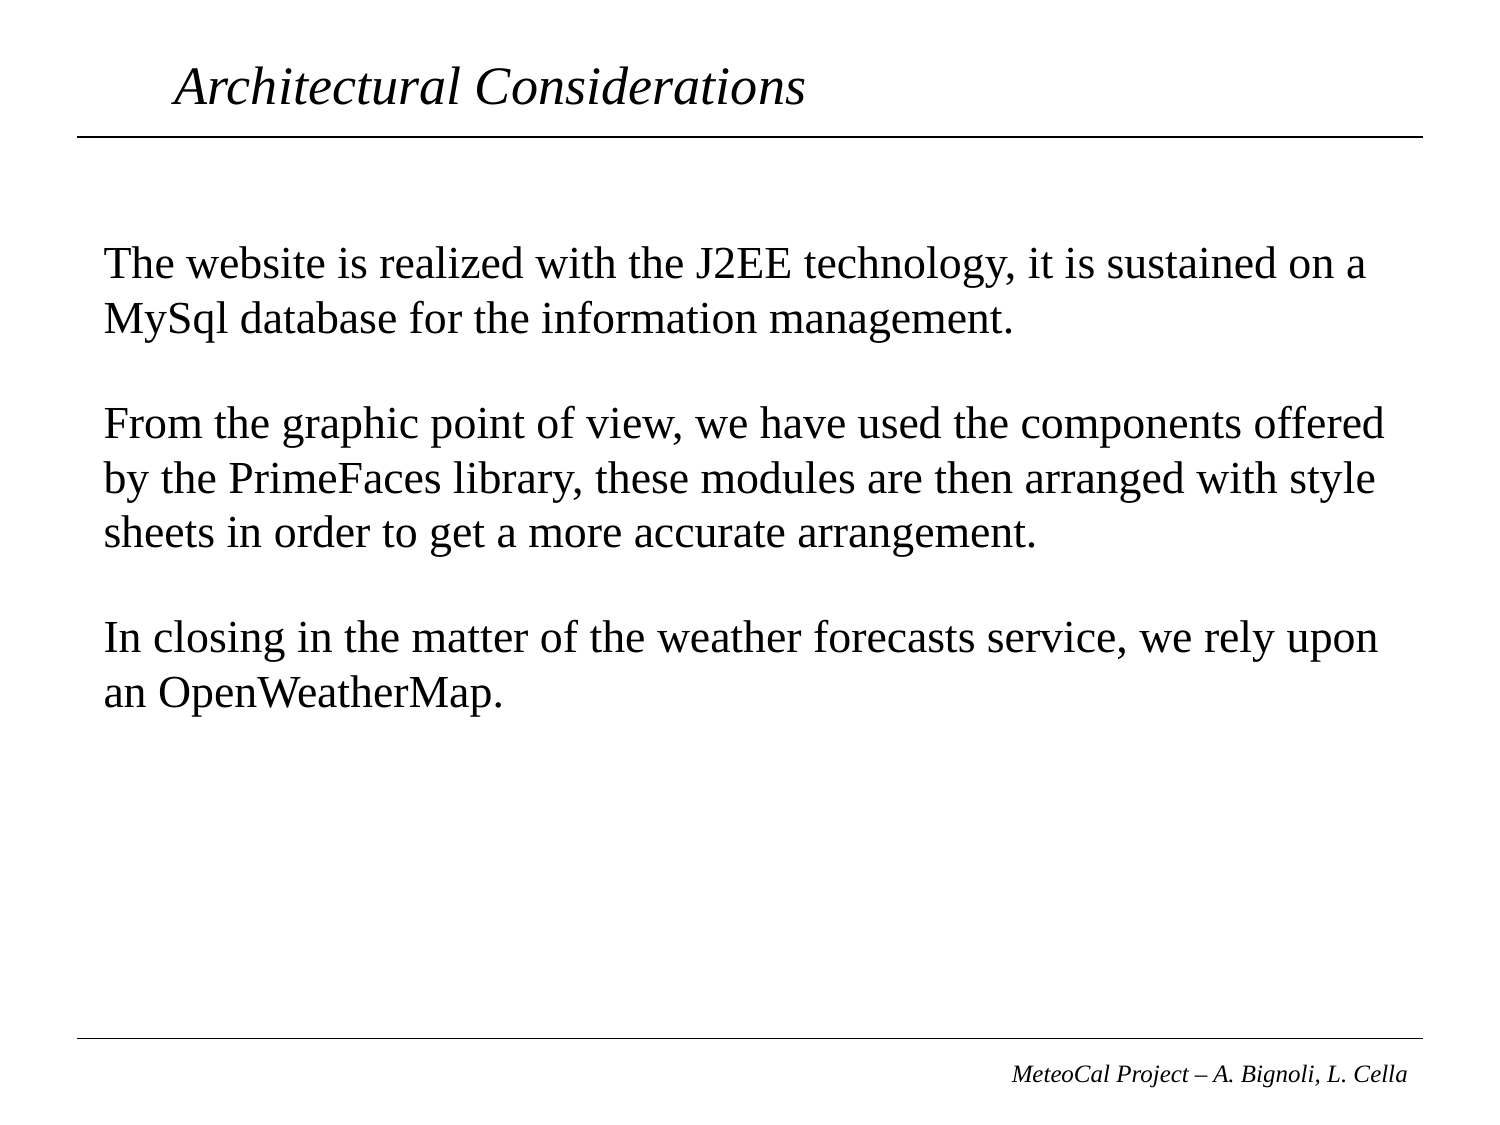

# Architectural Considerations

The website is realized with the J2EE technology, it is sustained on a MySql database for the information management.

From the graphic point of view, we have used the components offered by the PrimeFaces library, these modules are then arranged with style sheets in order to get a more accurate arrangement.

In closing in the matter of the weather forecasts service, we rely upon an OpenWeatherMap.

MeteoCal Project – A. Bignoli, L. Cella